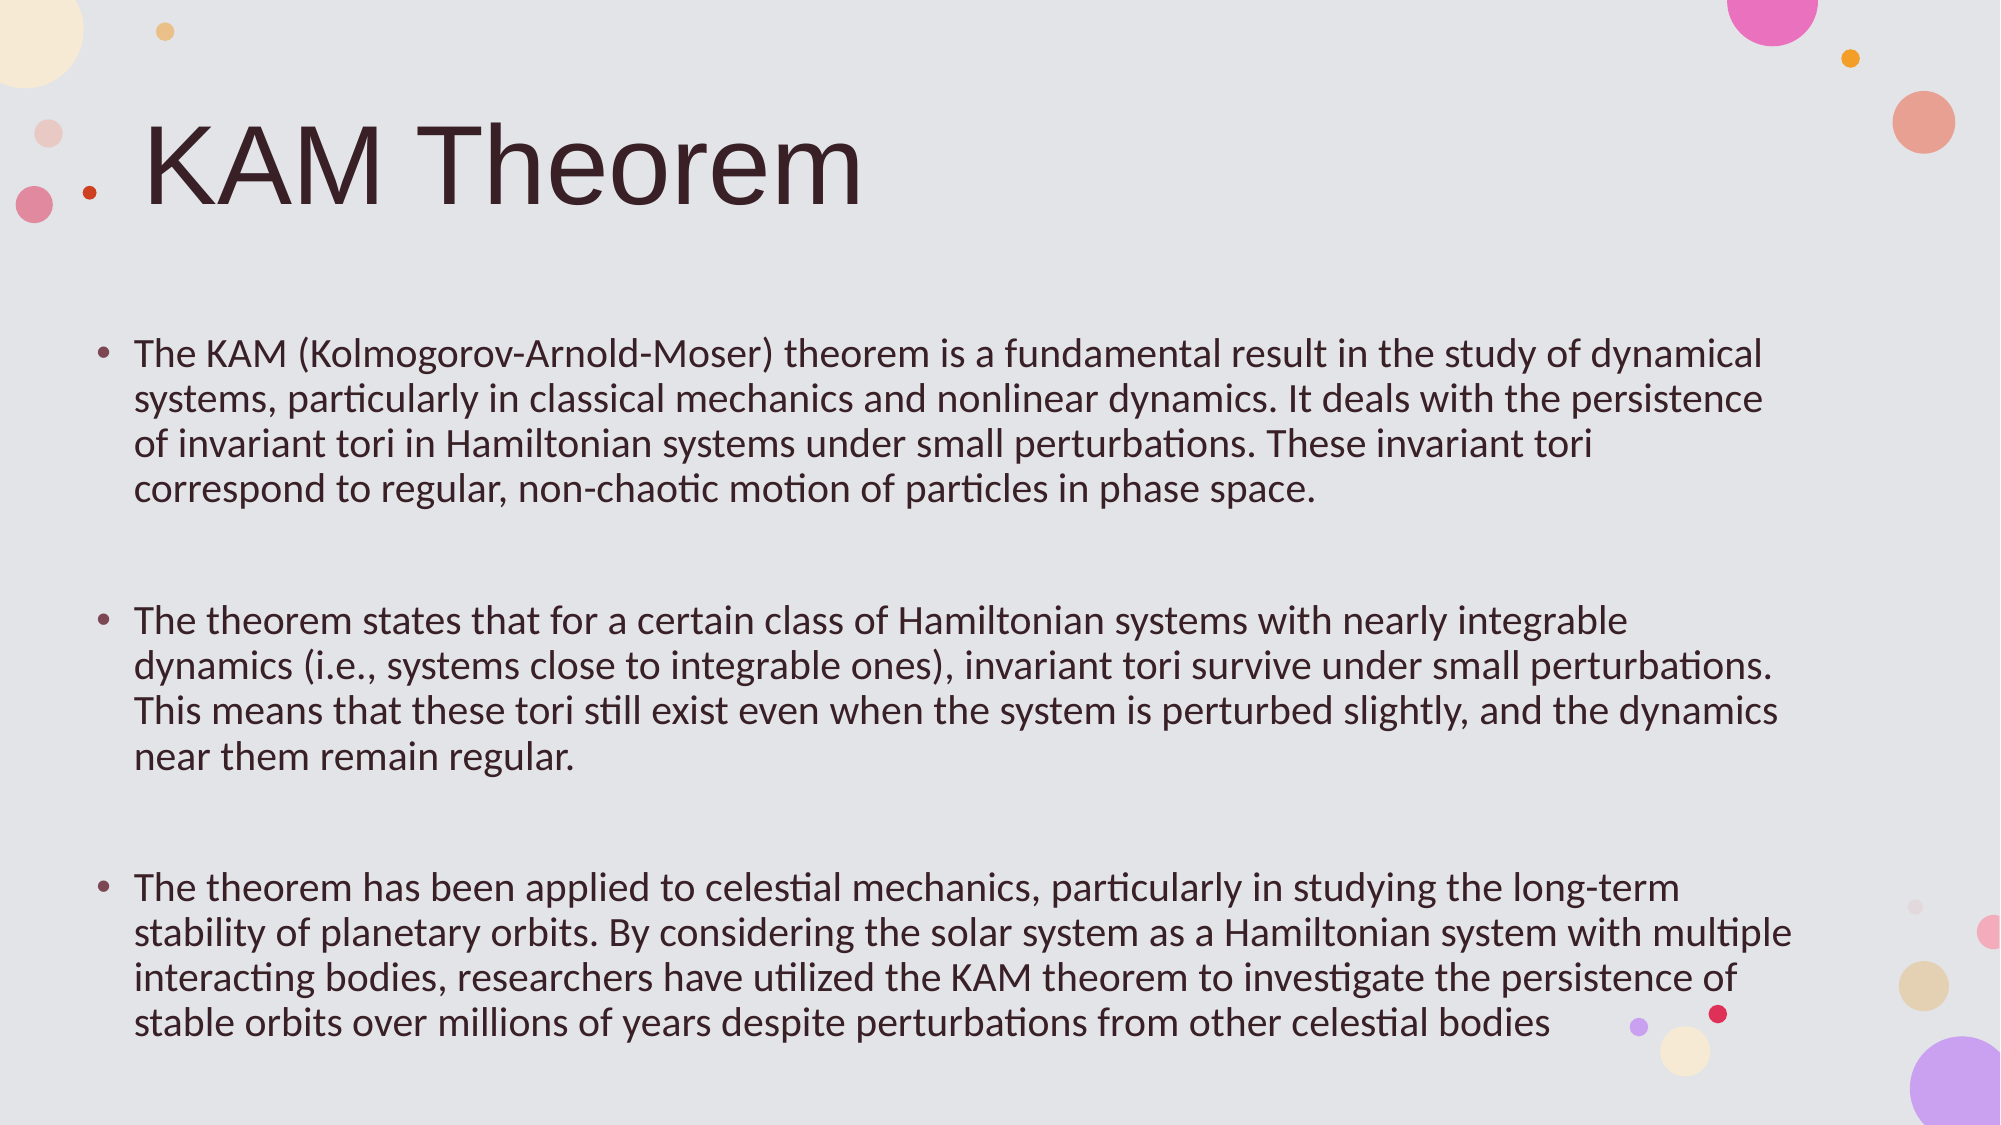

# KAM Theorem
The KAM (Kolmogorov-Arnold-Moser) theorem is a fundamental result in the study of dynamical systems, particularly in classical mechanics and nonlinear dynamics. It deals with the persistence of invariant tori in Hamiltonian systems under small perturbations. These invariant tori correspond to regular, non-chaotic motion of particles in phase space.

The theorem states that for a certain class of Hamiltonian systems with nearly integrable dynamics (i.e., systems close to integrable ones), invariant tori survive under small perturbations. This means that these tori still exist even when the system is perturbed slightly, and the dynamics near them remain regular.

The theorem has been applied to celestial mechanics, particularly in studying the long-term stability of planetary orbits. By considering the solar system as a Hamiltonian system with multiple interacting bodies, researchers have utilized the KAM theorem to investigate the persistence of stable orbits over millions of years despite perturbations from other celestial bodies